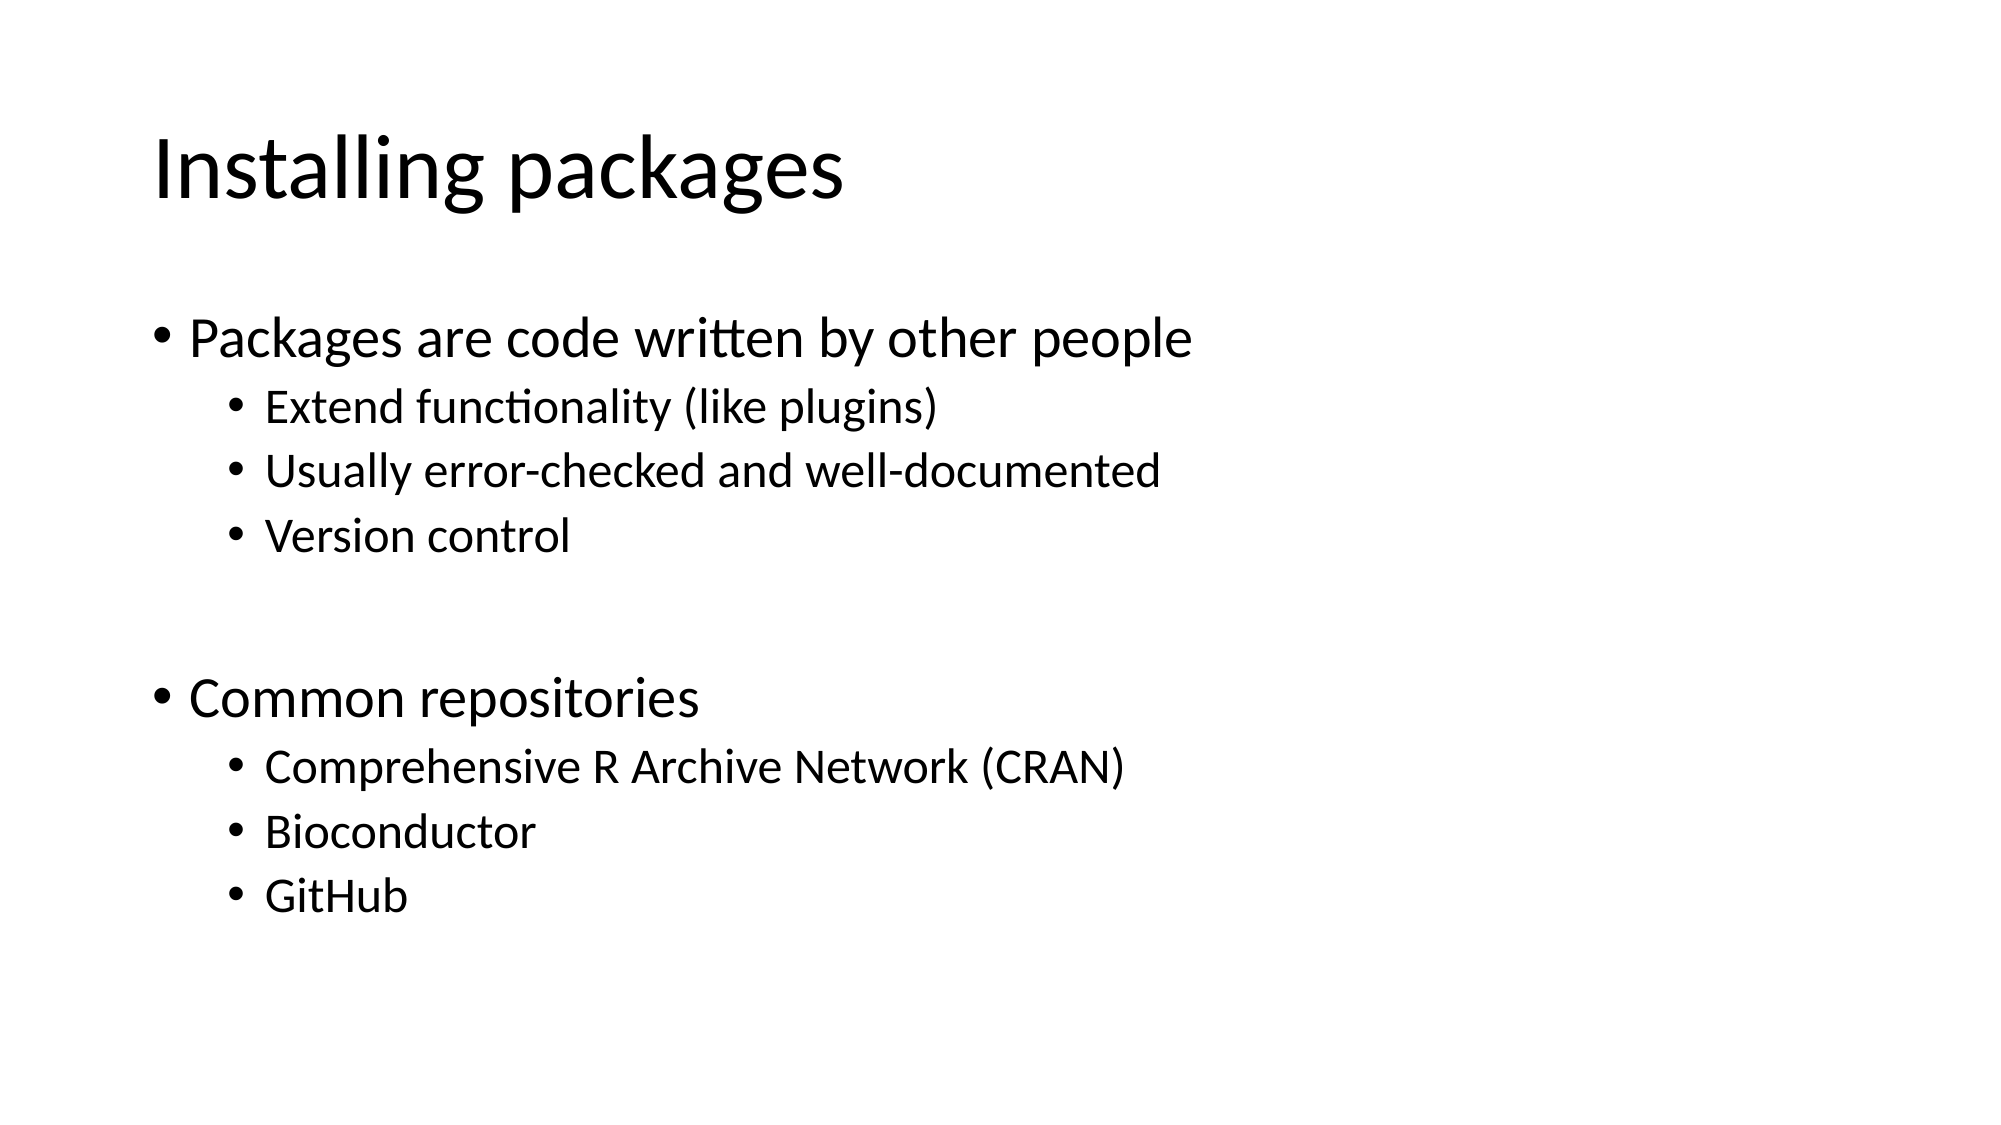

# Installing packages
Packages are code written by other people
Extend functionality (like plugins)
Usually error-checked and well-documented
Version control

Common repositories
Comprehensive R Archive Network (CRAN)
Bioconductor
GitHub